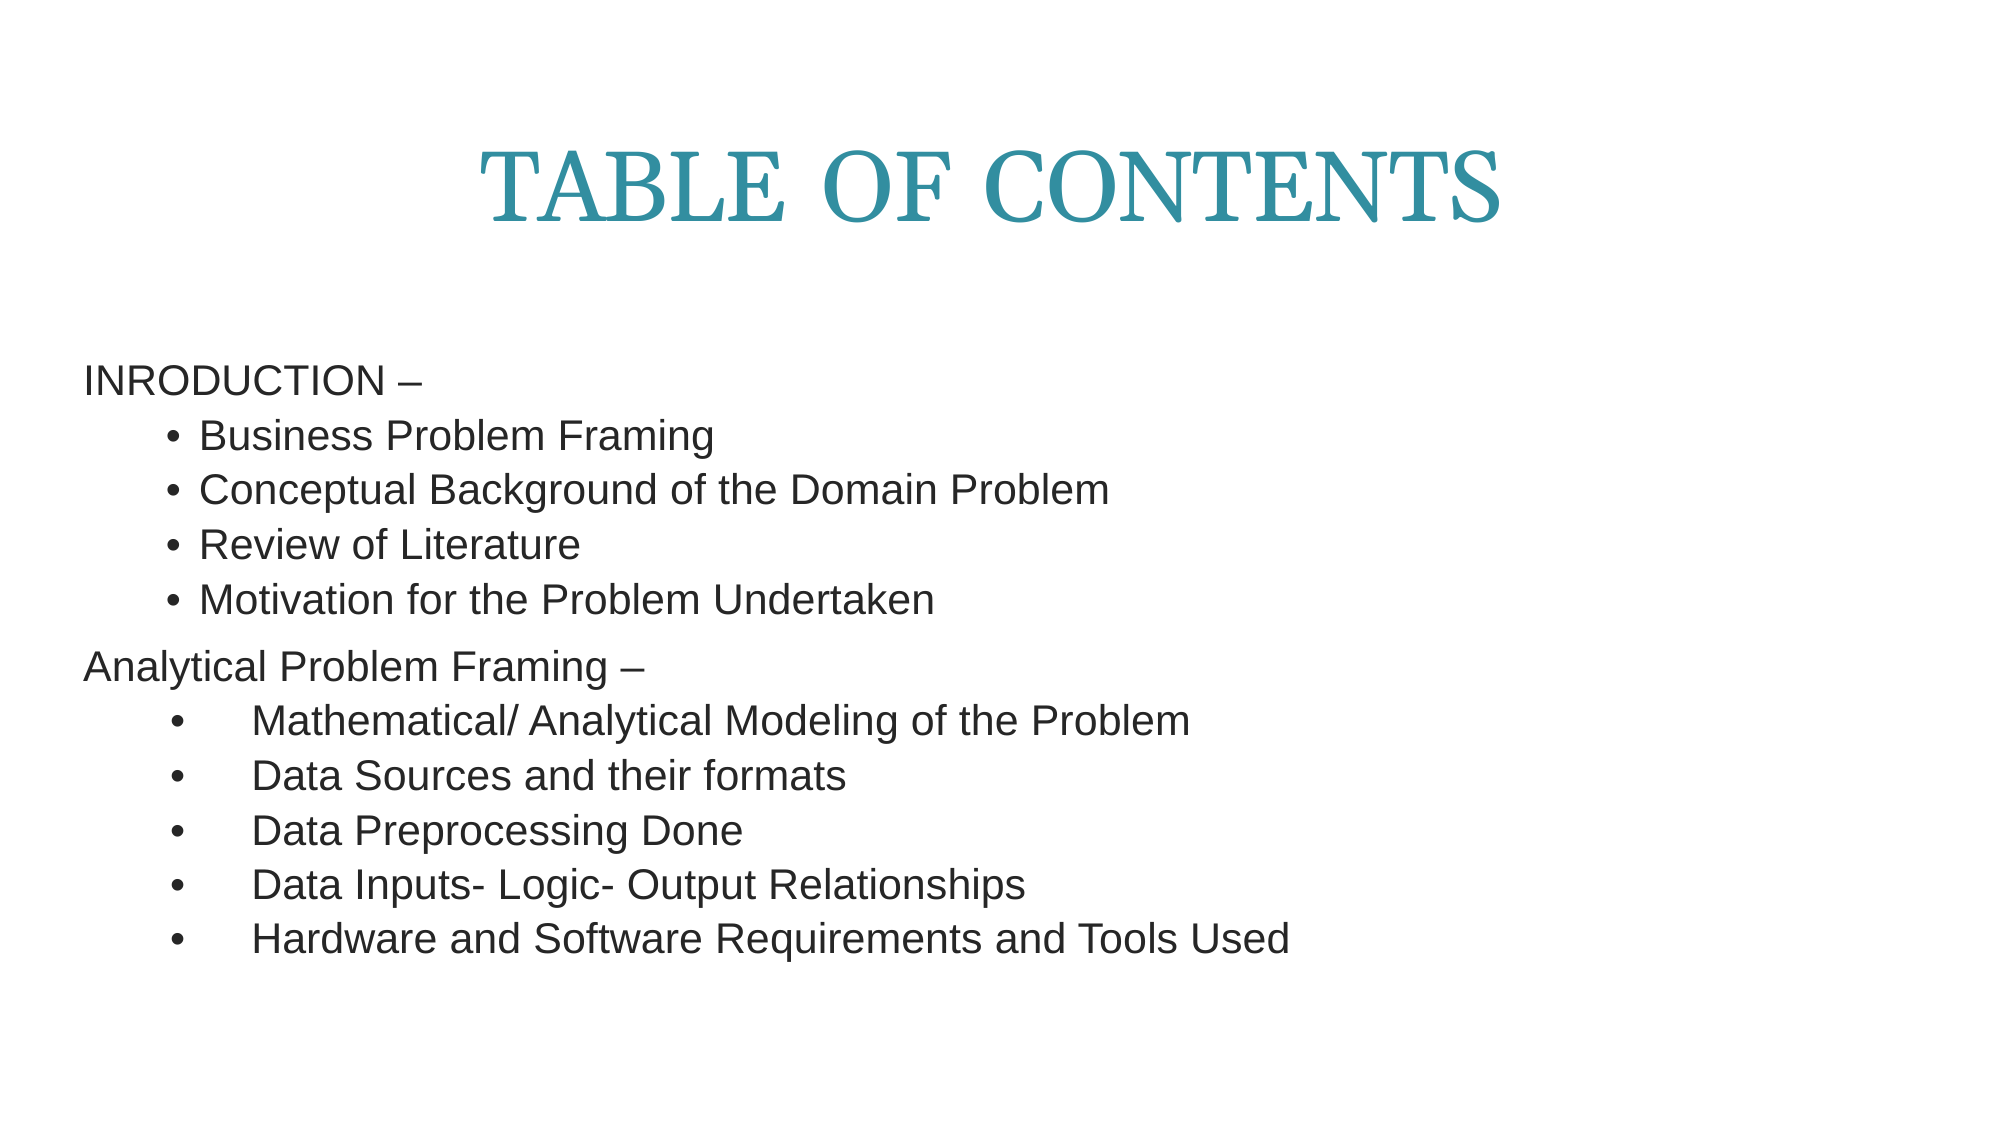

# TABLE OF CONTENTS
INRODUCTION –
        •	Business Problem Framing
        •	Conceptual Background of the Domain Problem
        •	Review of Literature
        •	Motivation for the Problem Undertaken
Analytical Problem Framing –
    •	Mathematical/ Analytical Modeling of the Problem
    •	Data Sources and their formats
    •	Data Preprocessing Done
    •	Data Inputs- Logic- Output Relationships
    •	Hardware and Software Requirements and Tools Used